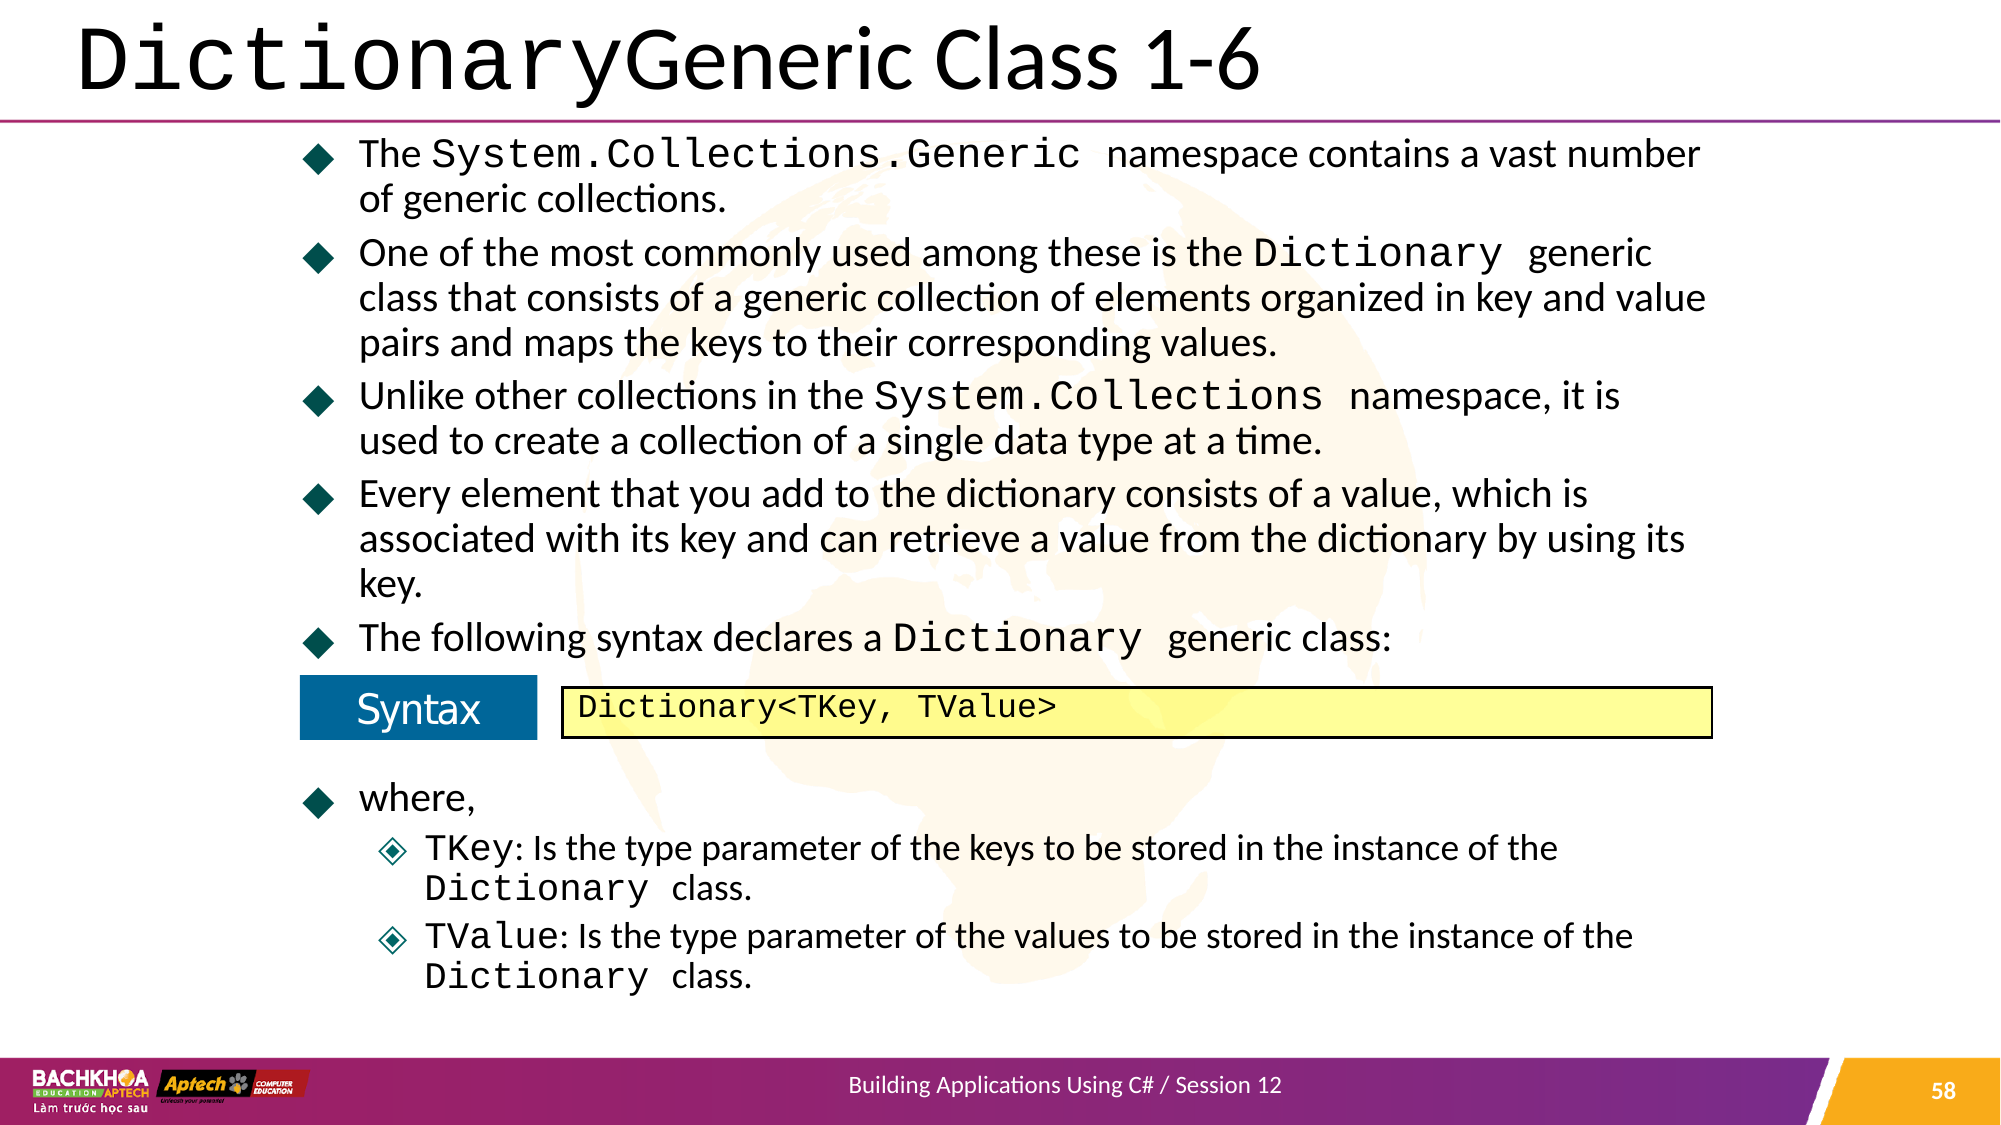

# DictionaryGeneric Class 1-6
The System.Collections.Generic namespace contains a vast number of generic collections.
One of the most commonly used among these is the Dictionary generic class that consists of a generic collection of elements organized in key and value pairs and maps the keys to their corresponding values.
Unlike other collections in the System.Collections namespace, it is used to create a collection of a single data type at a time.
Every element that you add to the dictionary consists of a value, which is associated with its key and can retrieve a value from the dictionary by using its key.
The following syntax declares a Dictionary generic class:

where,
TKey: Is the type parameter of the keys to be stored in the instance of the Dictionary class.
TValue: Is the type parameter of the values to be stored in the instance of the Dictionary class.

Syntax
Dictionary<TKey, TValue>
58
Building Applications Using C# / Session 12